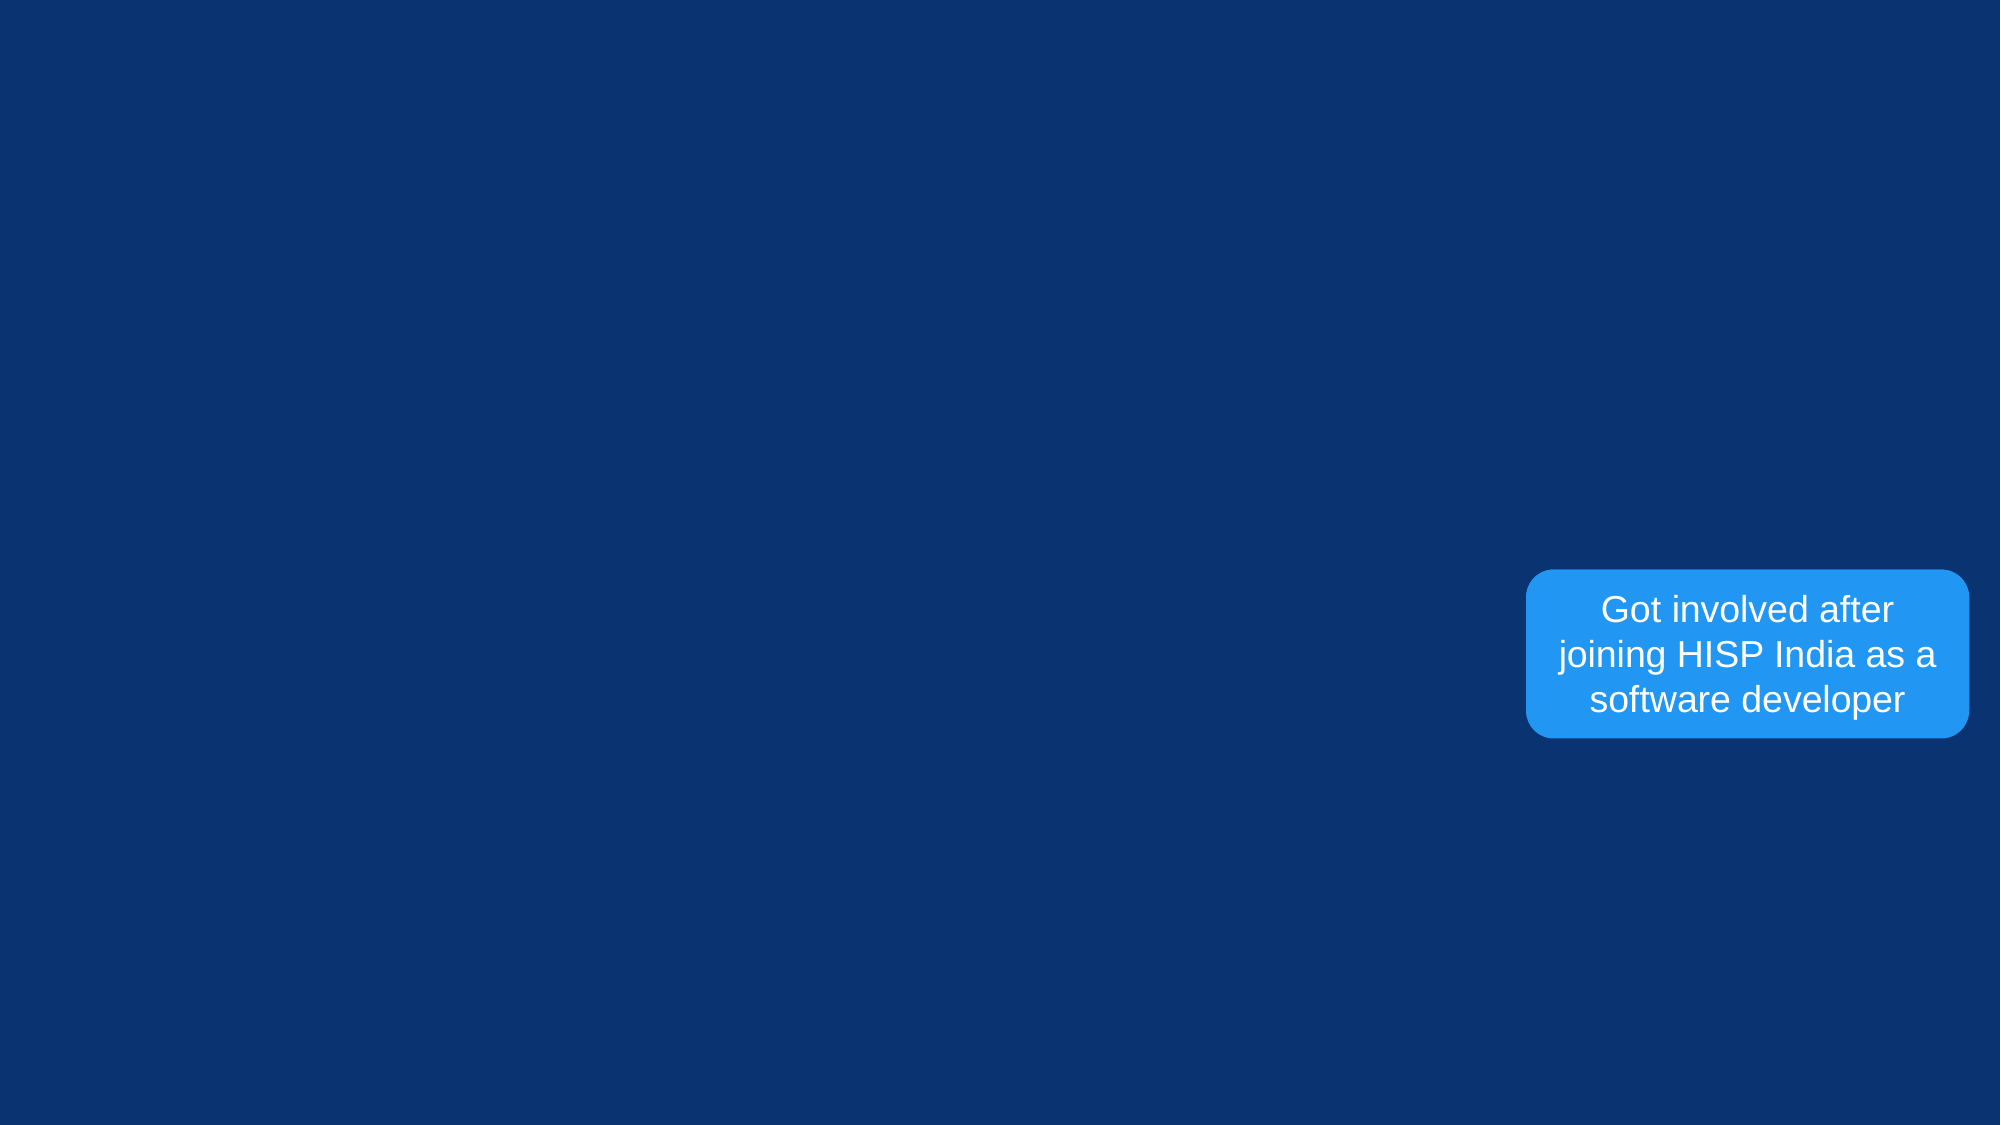

Got involved after travelling to Oslo for Masters Degree
Got involved after joining HISP India as a software developer
Heard about DHIS2 at University
Took the DHIS2 Fundamentals Course